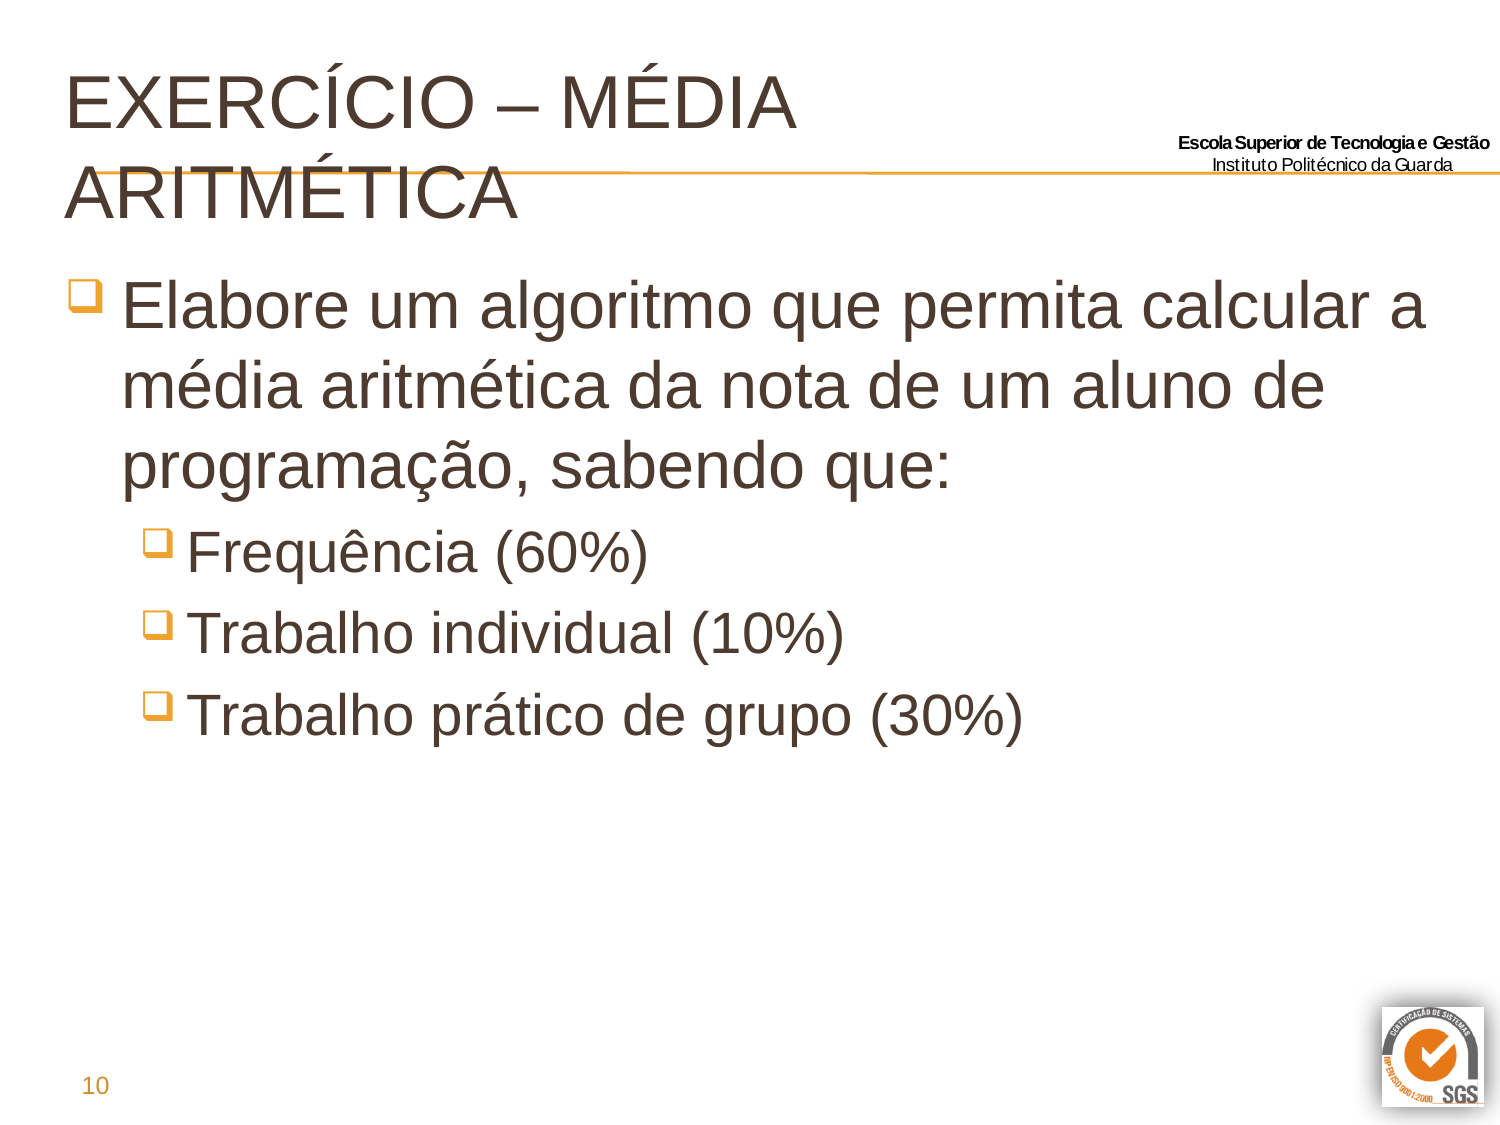

# Exercício – média aritmética
Elabore um algoritmo que permita calcular a média aritmética da nota de um aluno de programação, sabendo que:
Frequência (60%)
Trabalho individual (10%)
Trabalho prático de grupo (30%)
10